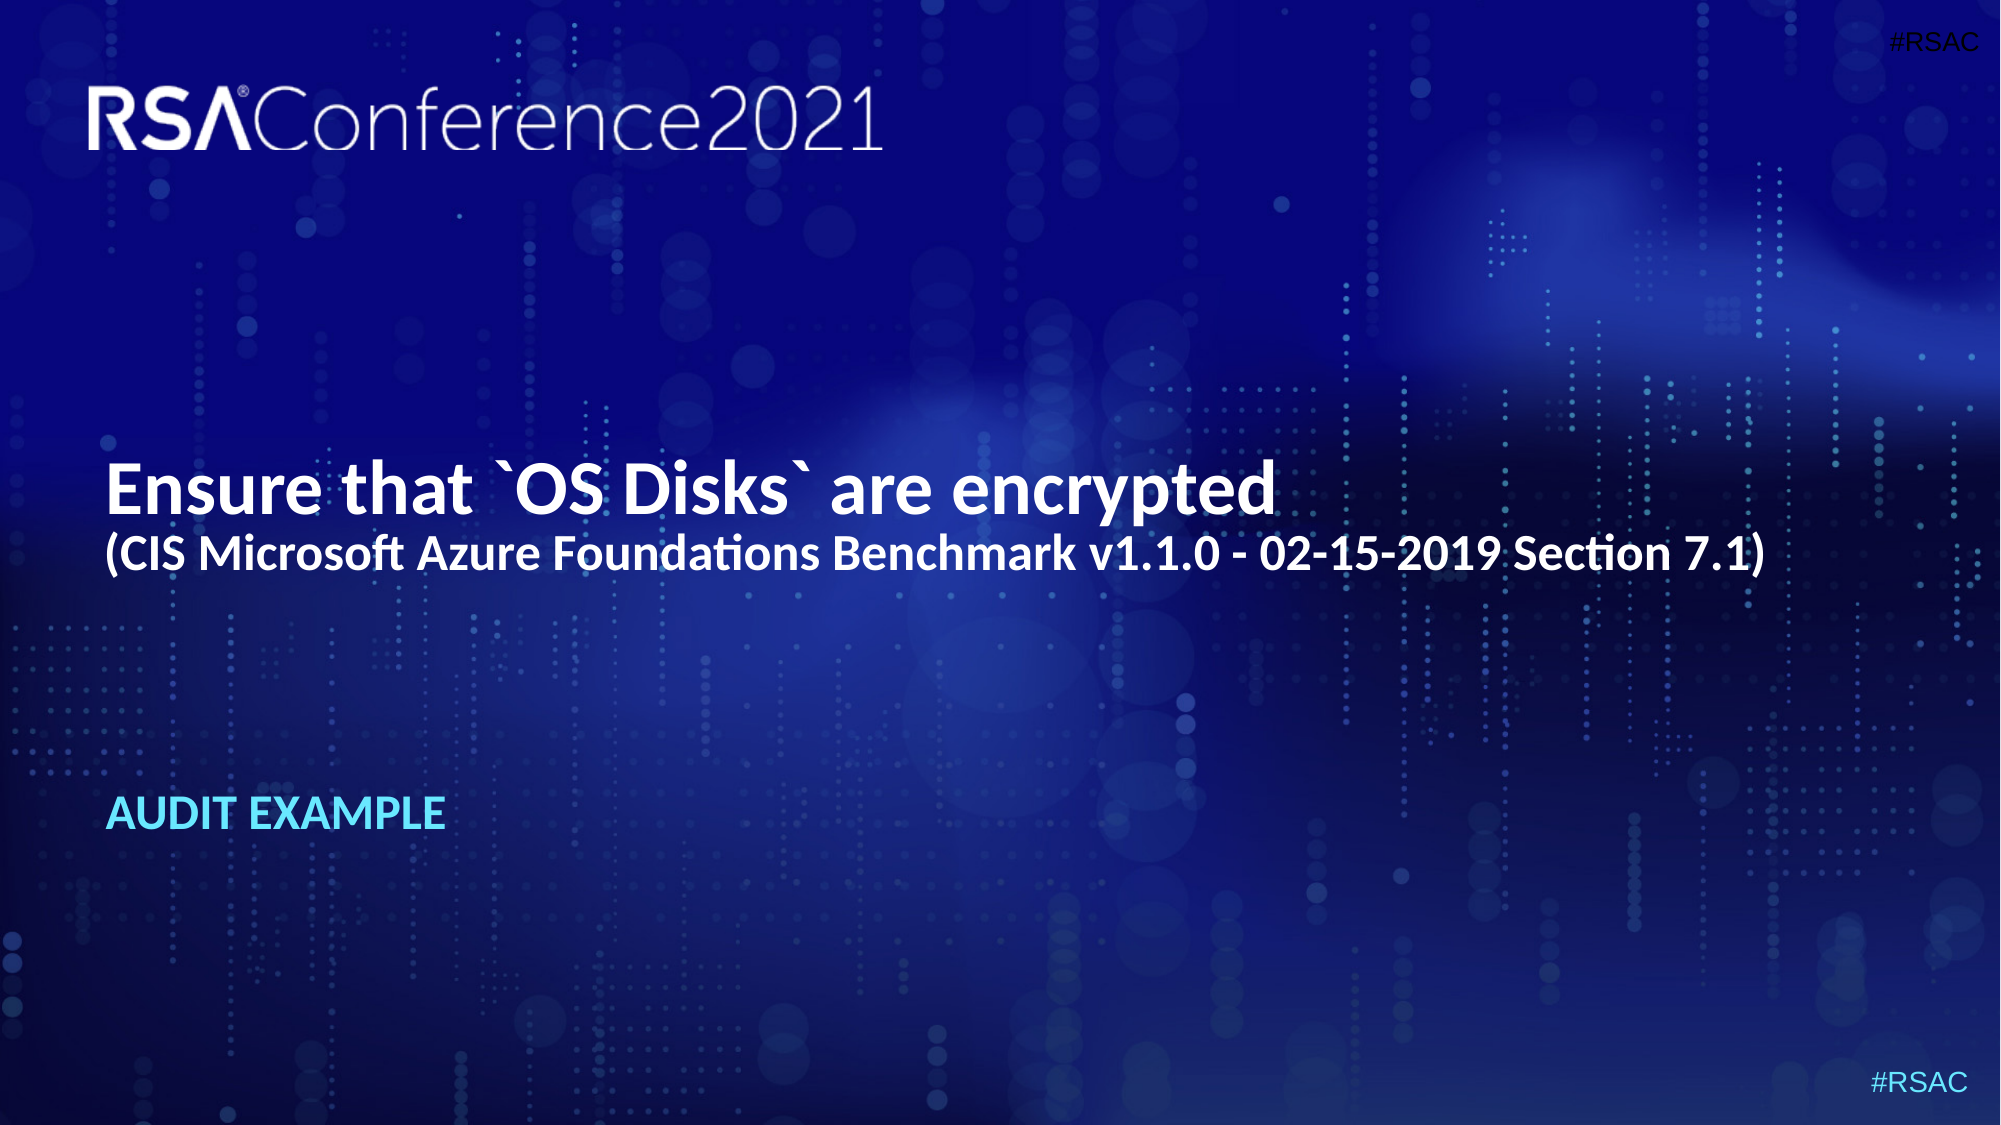

# Ensure that `OS Disks` are encrypted
(CIS Microsoft Azure Foundations Benchmark v1.1.0 - 02-15-2019 Section 7.1)
AUDIT EXAMPLE